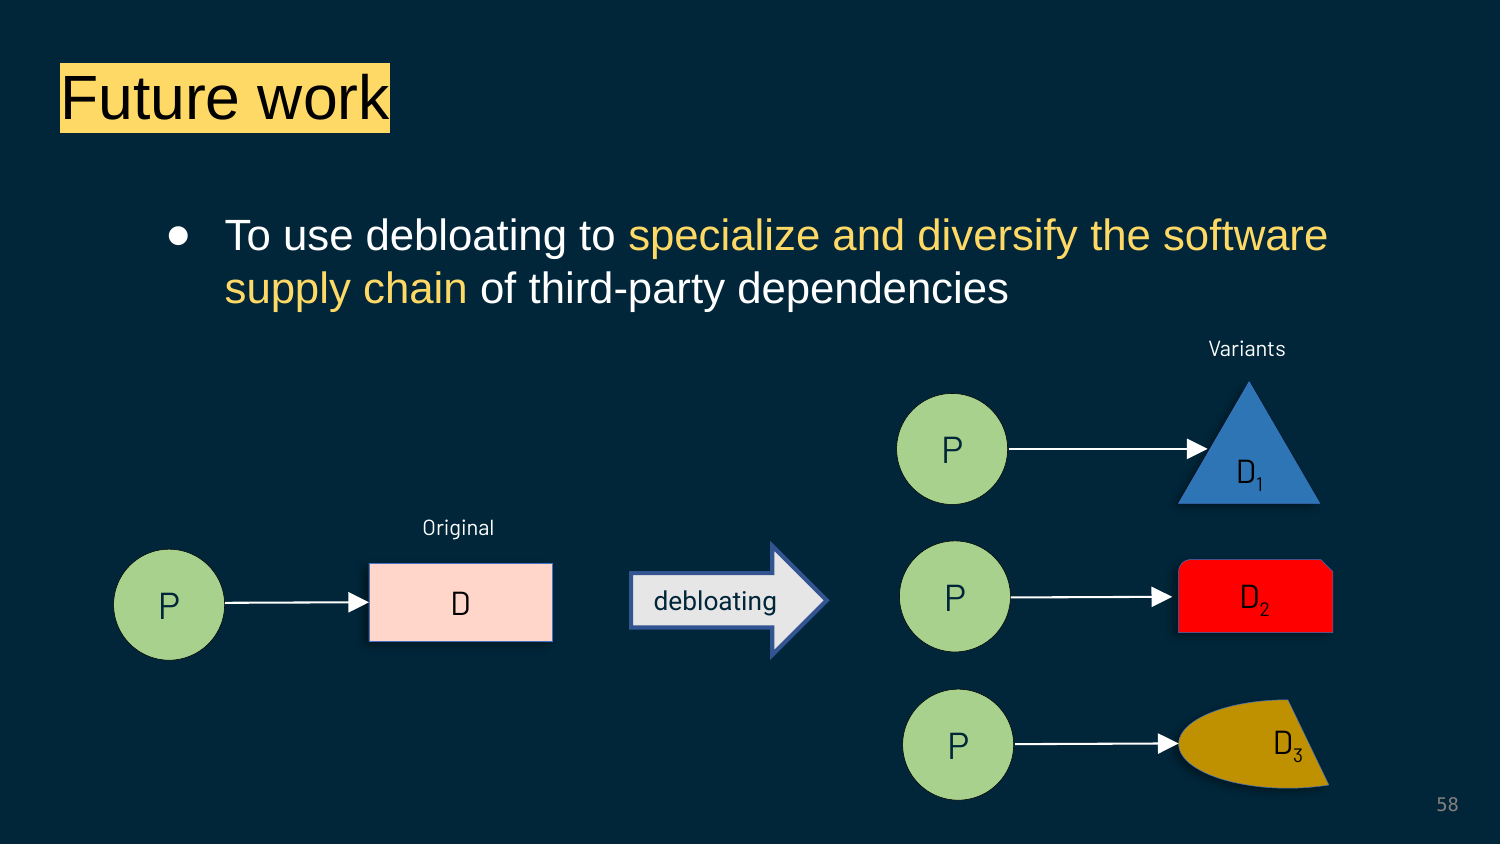

Future work
To use debloating to specialize and diversify the software supply chain of third-party dependencies
Variants
D1
P
Original
P
debloating
P
D2
D
P
D3
58